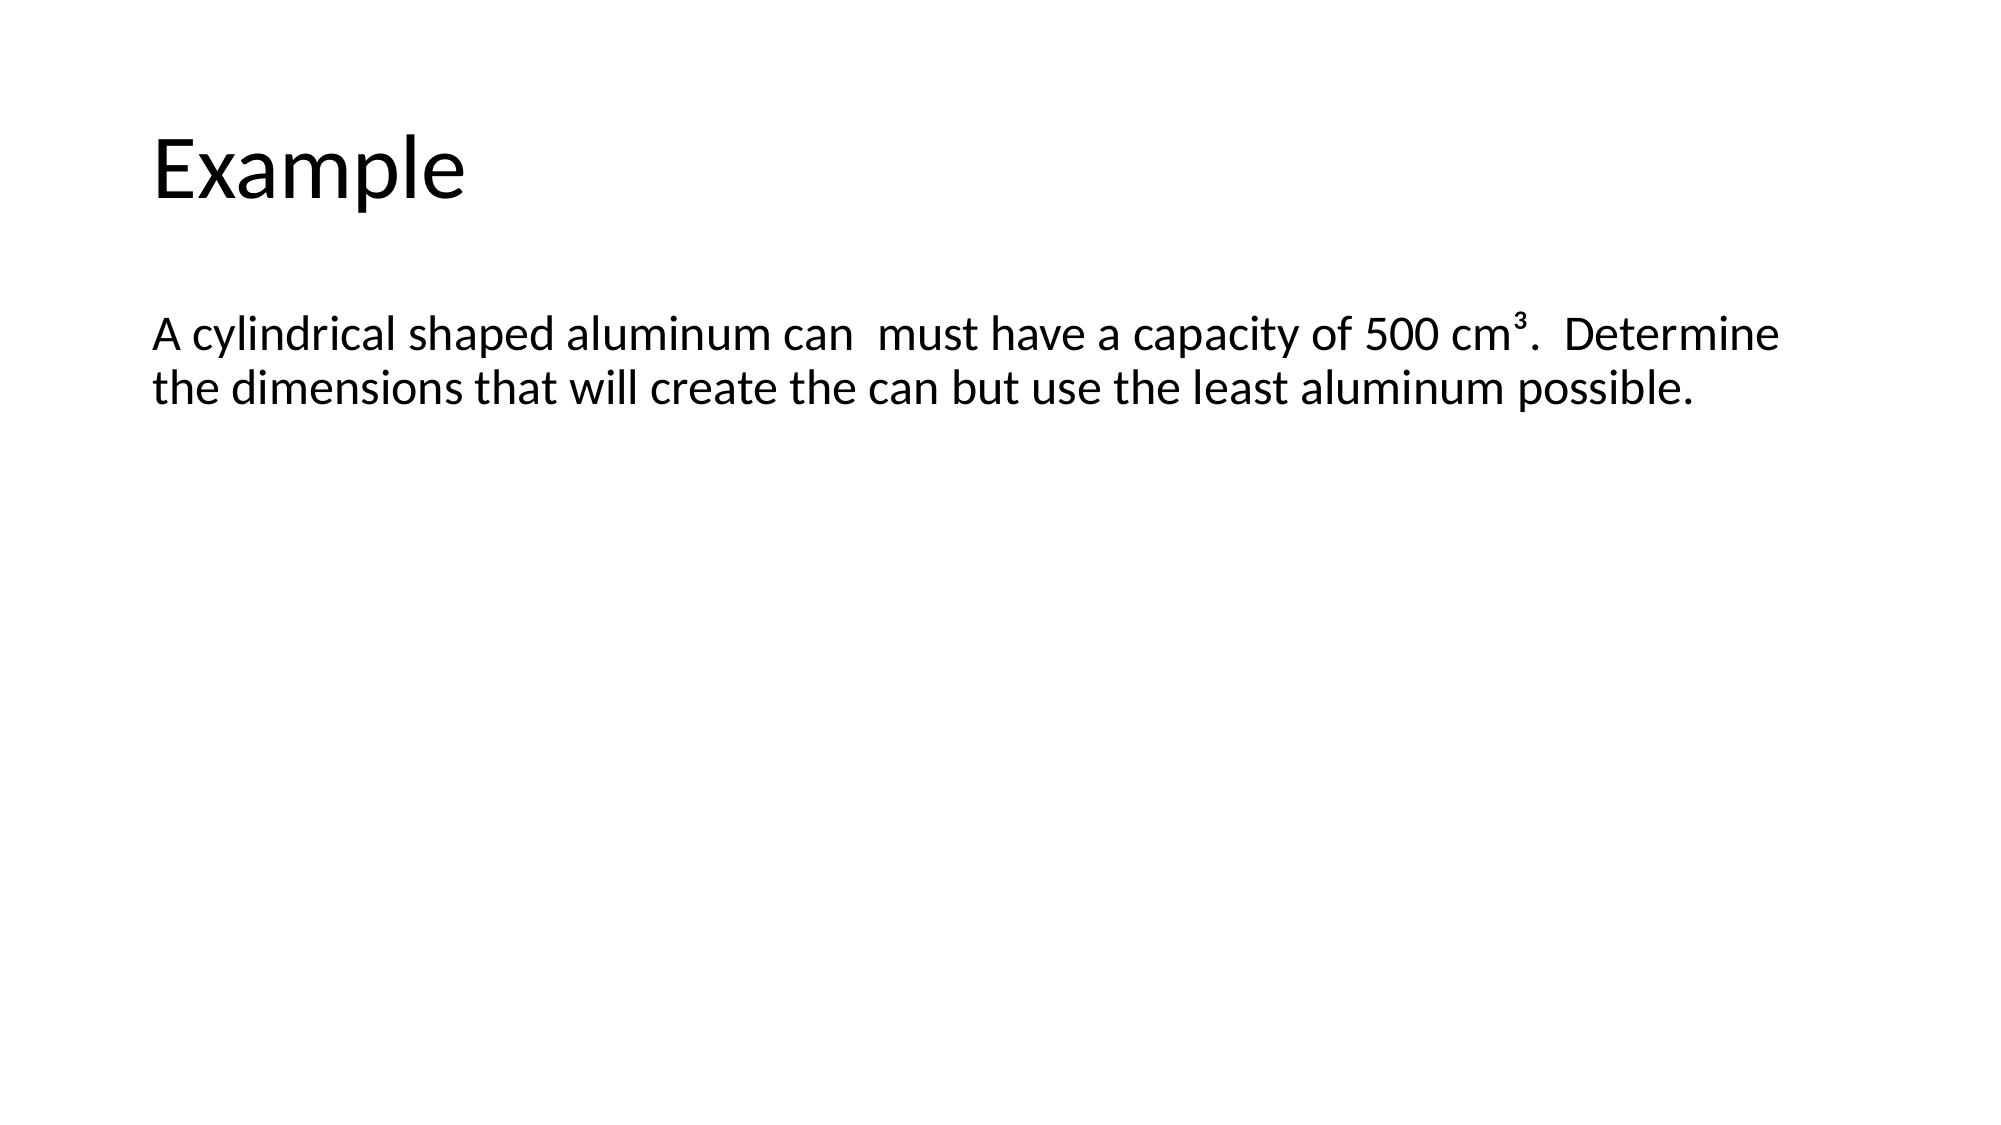

# Example
A cylindrical shaped aluminum can  must have a capacity of 500 cm³.  Determine the dimensions that will create the can but use the least aluminum possible.